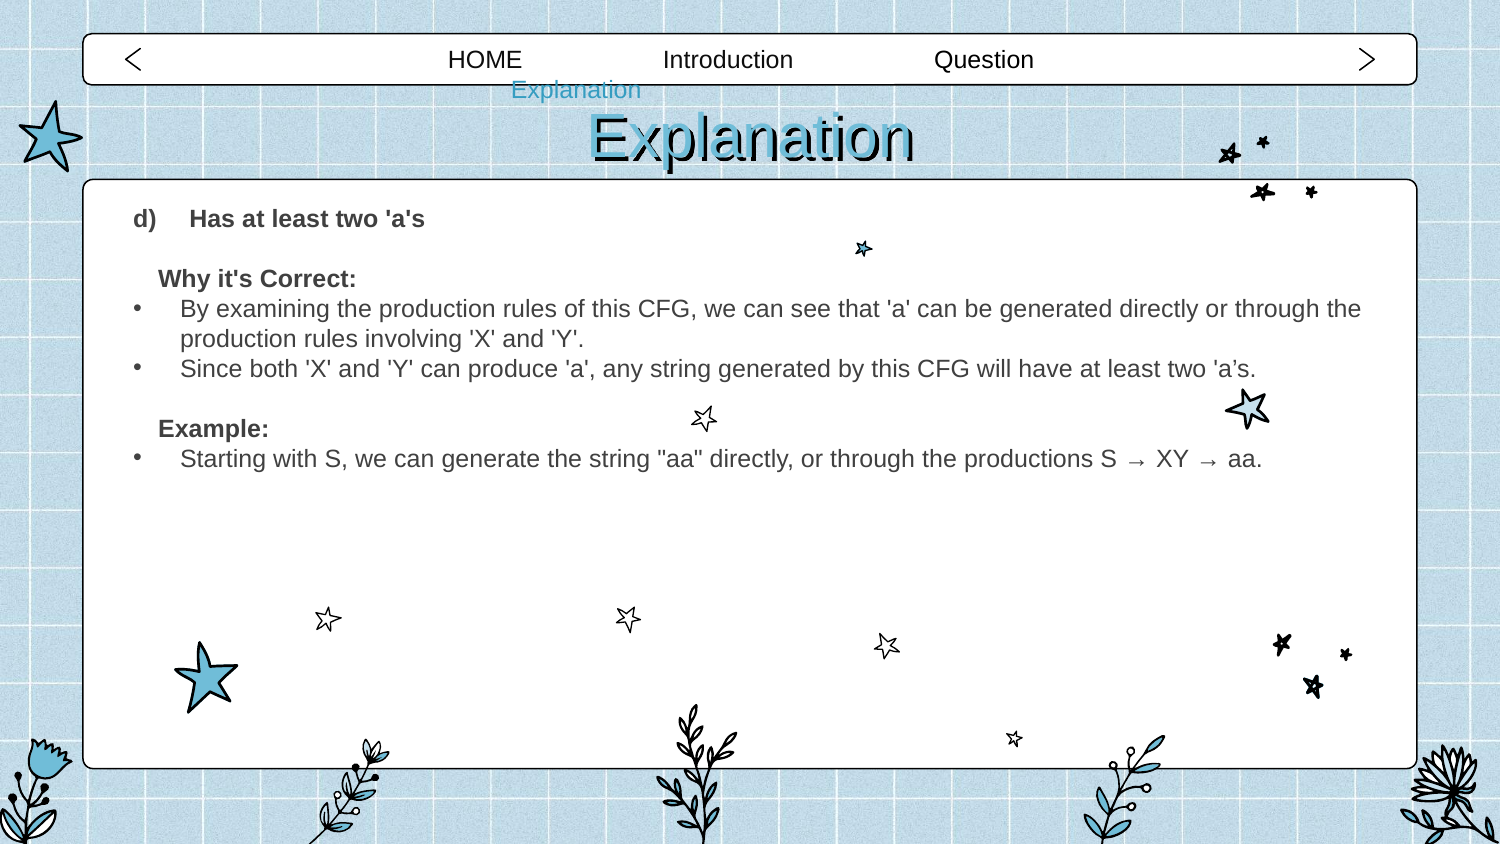

HOME                    Introduction                    Question                    Explanation

# Explanation

Has at least two 'a's

Why it's Correct:
By examining the production rules of this CFG, we can see that 'a' can be generated directly or through the production rules involving 'X' and 'Y'.
Since both 'X' and 'Y' can produce 'a', any string generated by this CFG will have at least two 'a’s.

Example:
Starting with S, we can generate the string "aa" directly, or through the productions S → XY → aa.